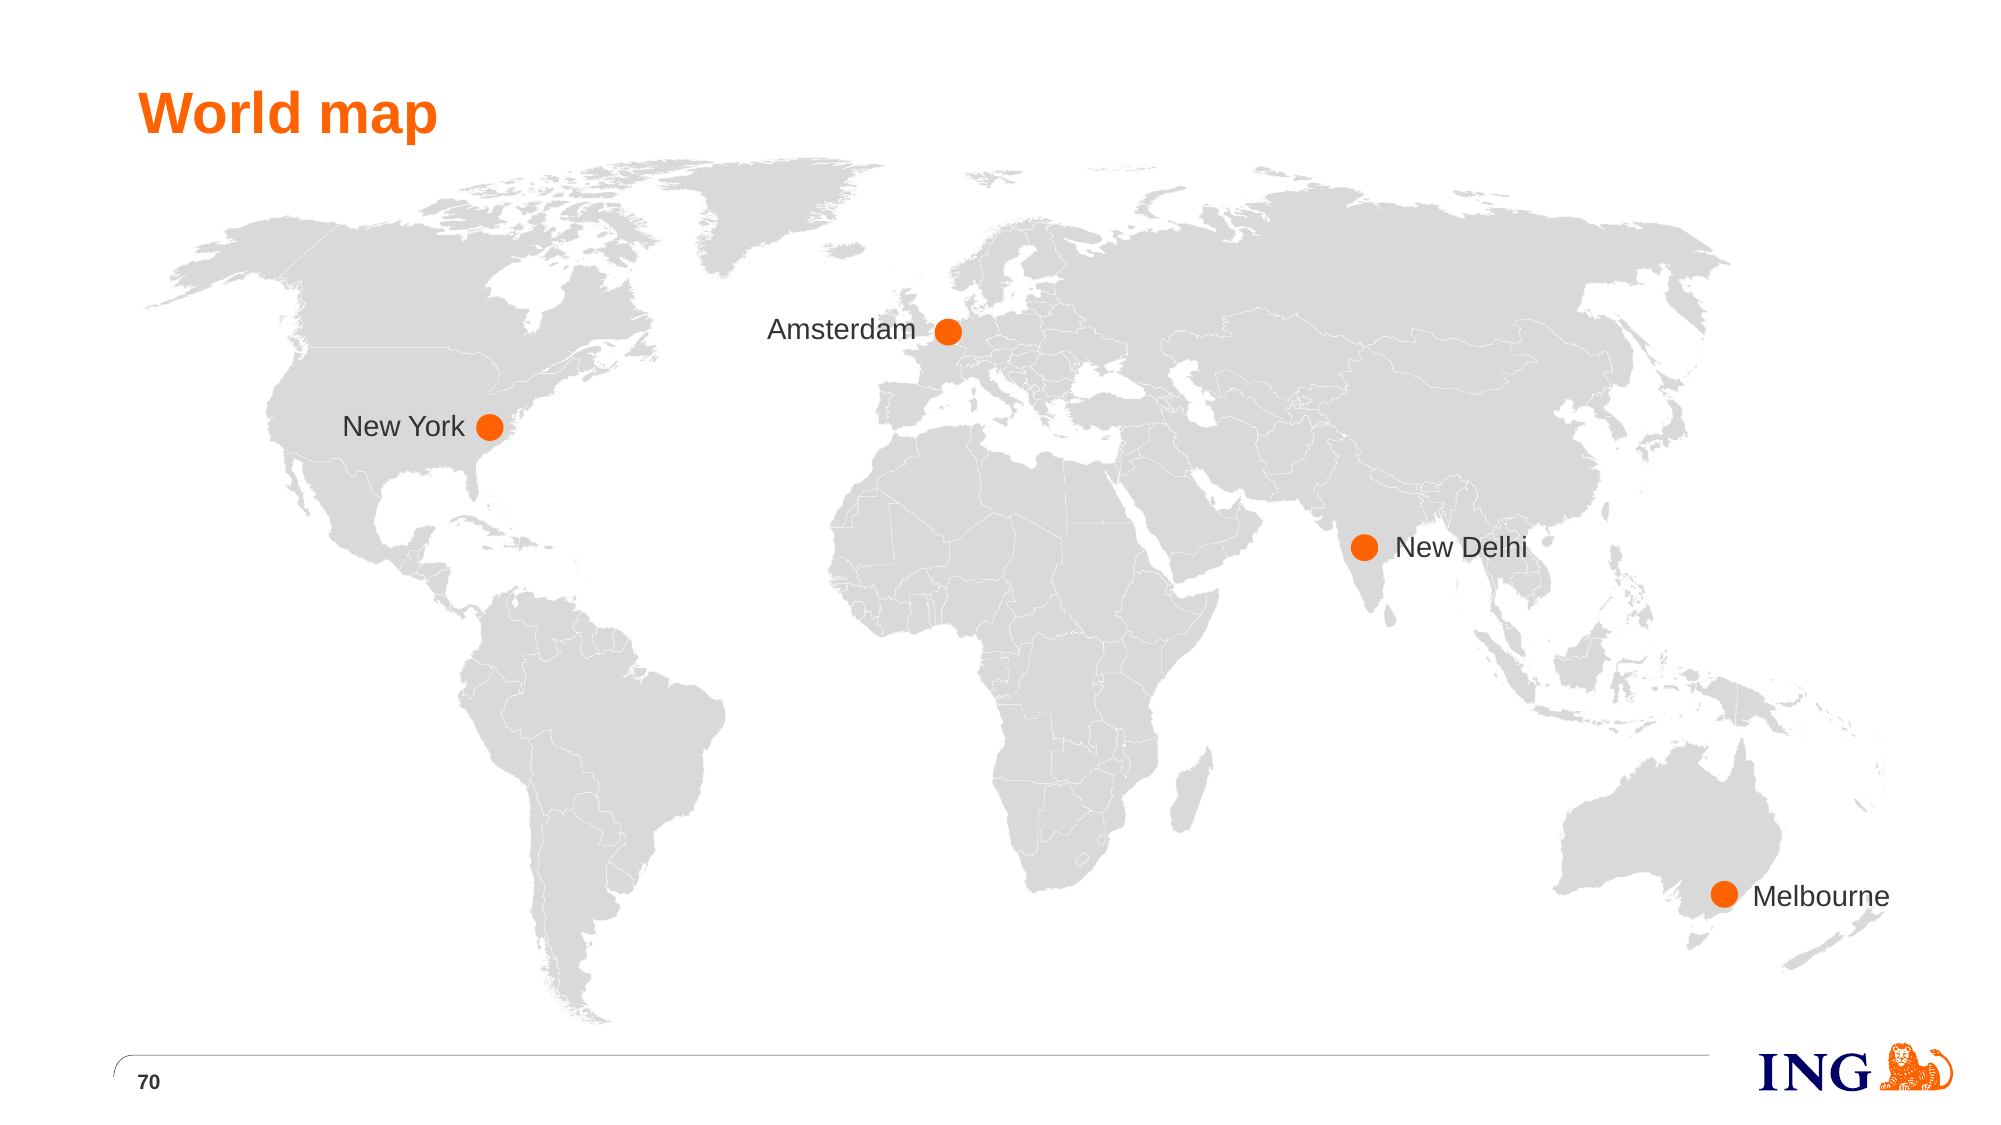

# World map

Amsterdam

New York

New Delhi

Melbourne

70